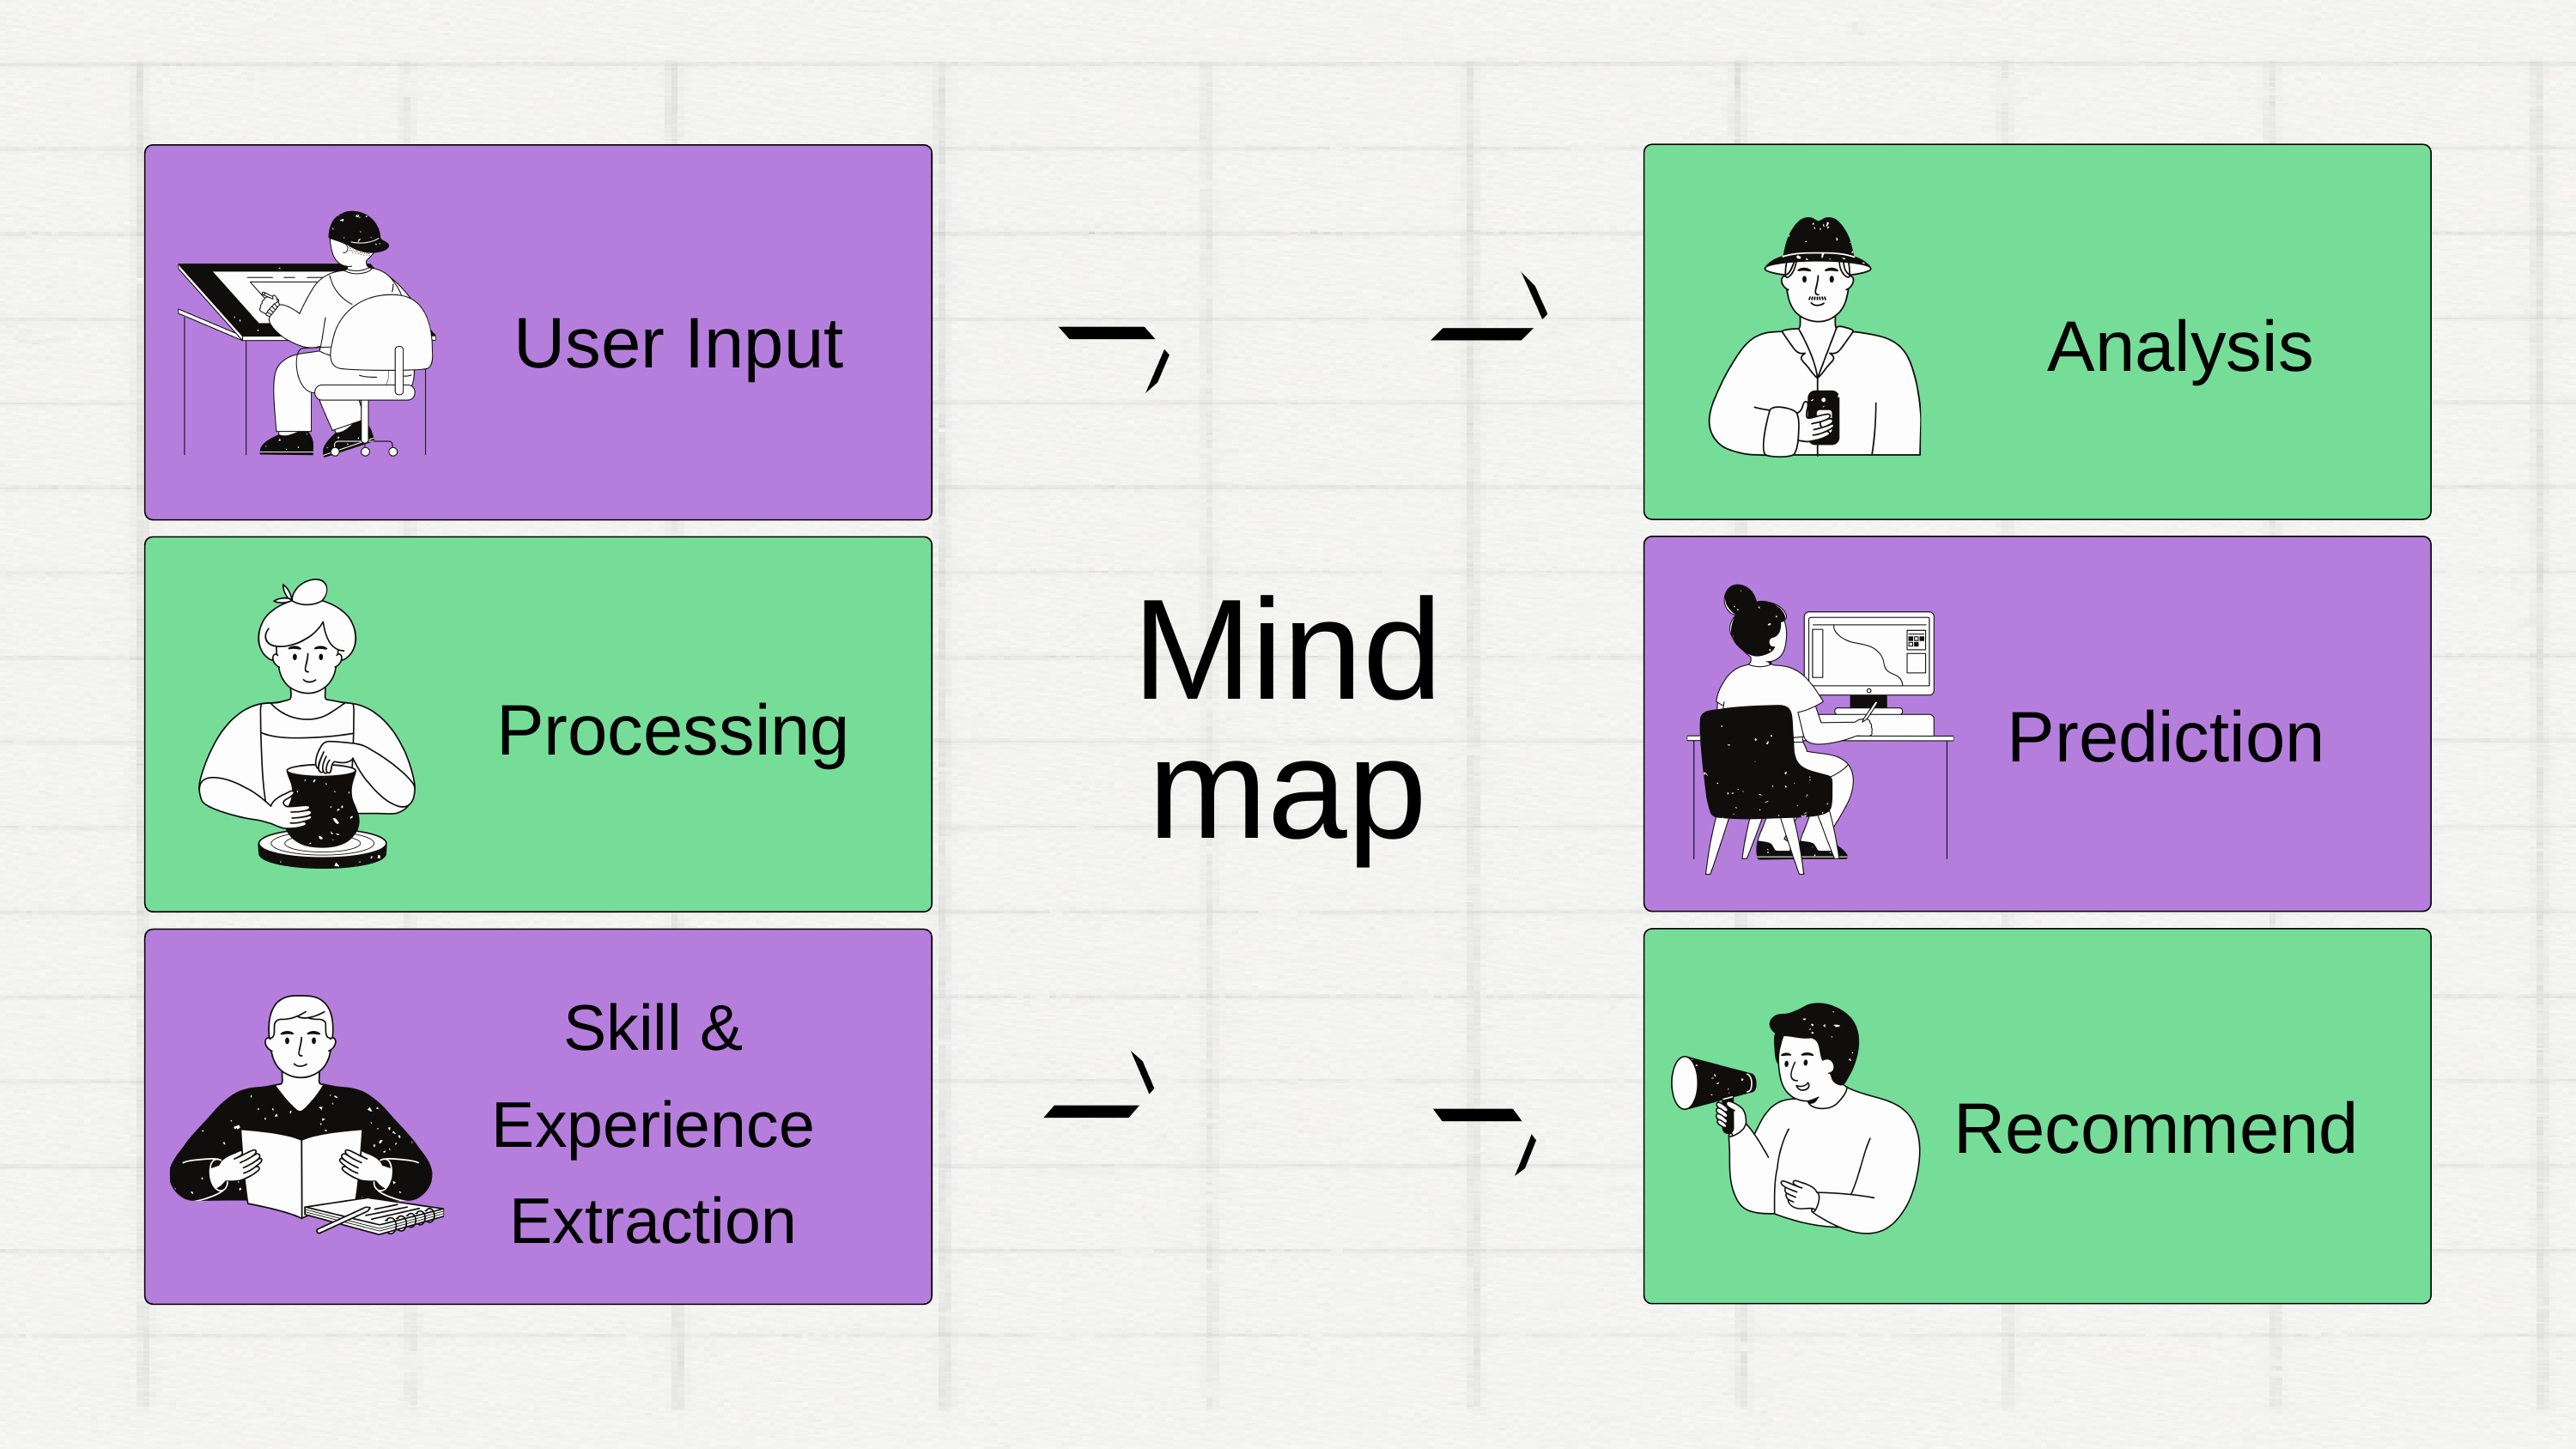

User Input
Analysis

Mind map
Processing
Prediction

Skill &
Experience Extraction

Recommend